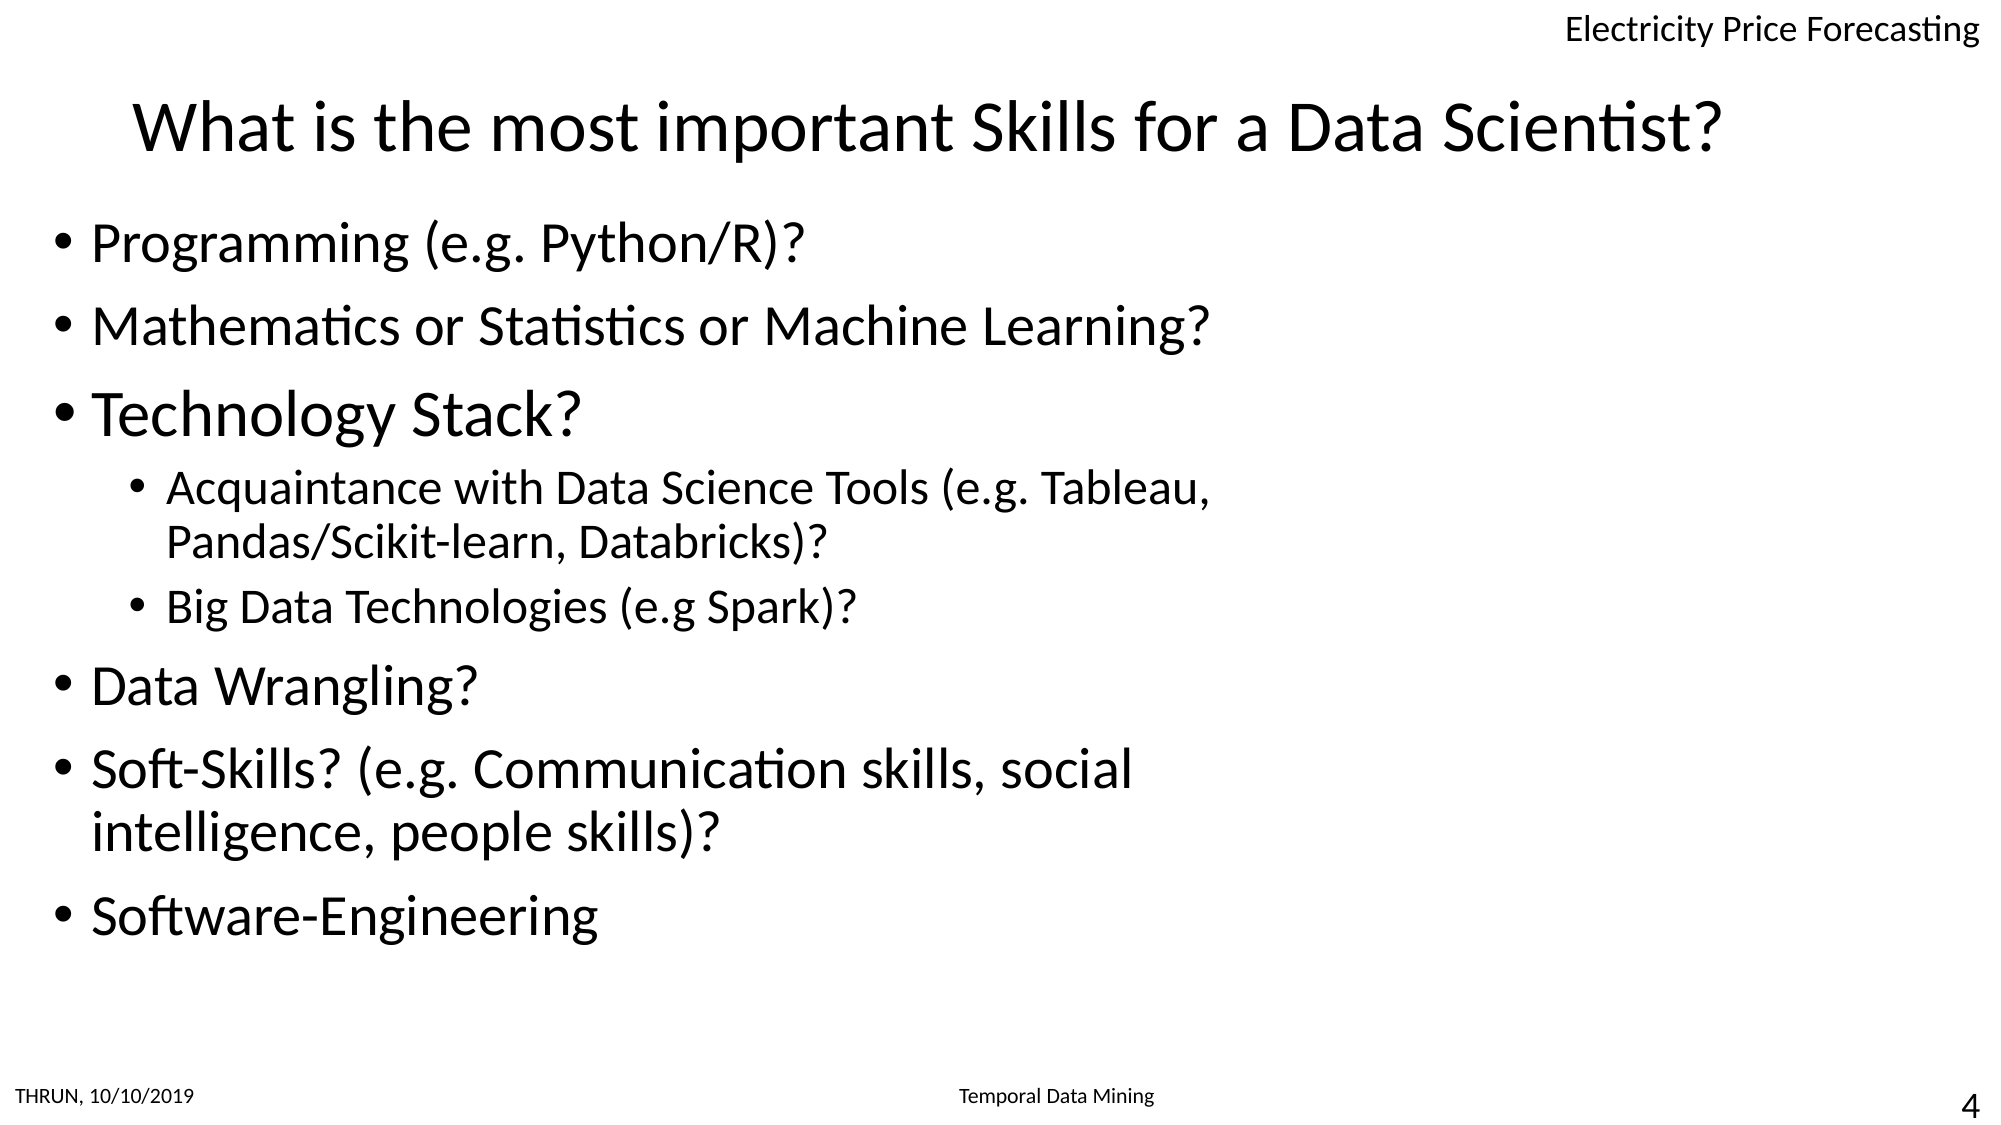

# What is the most important Skills for a Data Scientist?
Programming (e.g. Python/R)?
Mathematics or Statistics or Machine Learning?
Technology Stack?
Acquaintance with Data Science Tools (e.g. Tableau, Pandas/Scikit-learn, Databricks)?
Big Data Technologies (e.g Spark)?
Data Wrangling?
Soft-Skills? (e.g. Communication skills, social intelligence, people skills)?
Software-Engineering